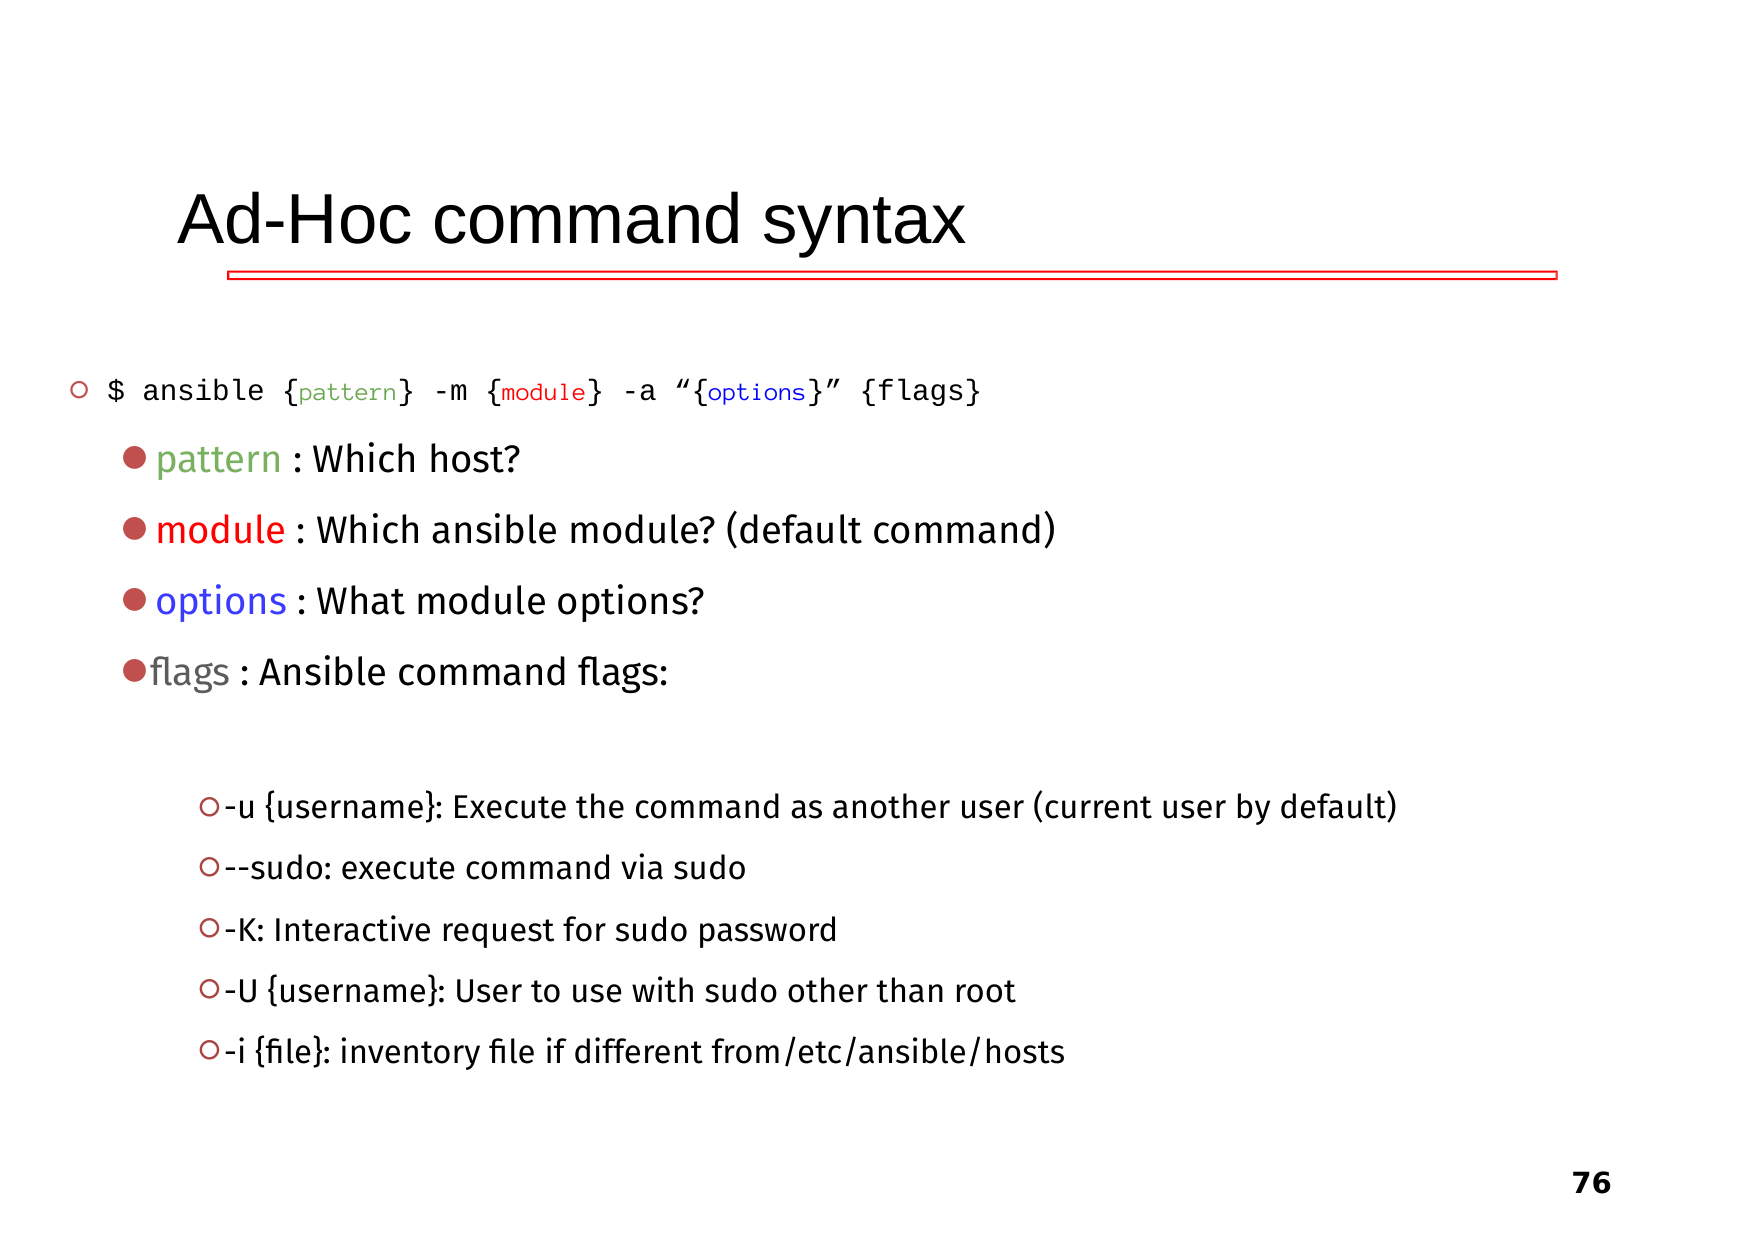

# Ad-Hoc command syntax
$ ansible {pattern} -m {module} -a “{options}” {flags}
pattern : Which host?
module : Which ansible module? (default command)
options : What module options?
flags : Ansible command flags:

-u {username}: Execute the command as another user (current user by default)
--sudo: execute command via sudo
-K: Interactive request for sudo password
-U {username}: User to use with sudo other than root
-i {file}: inventory file if different from/etc/ansible/hosts

76